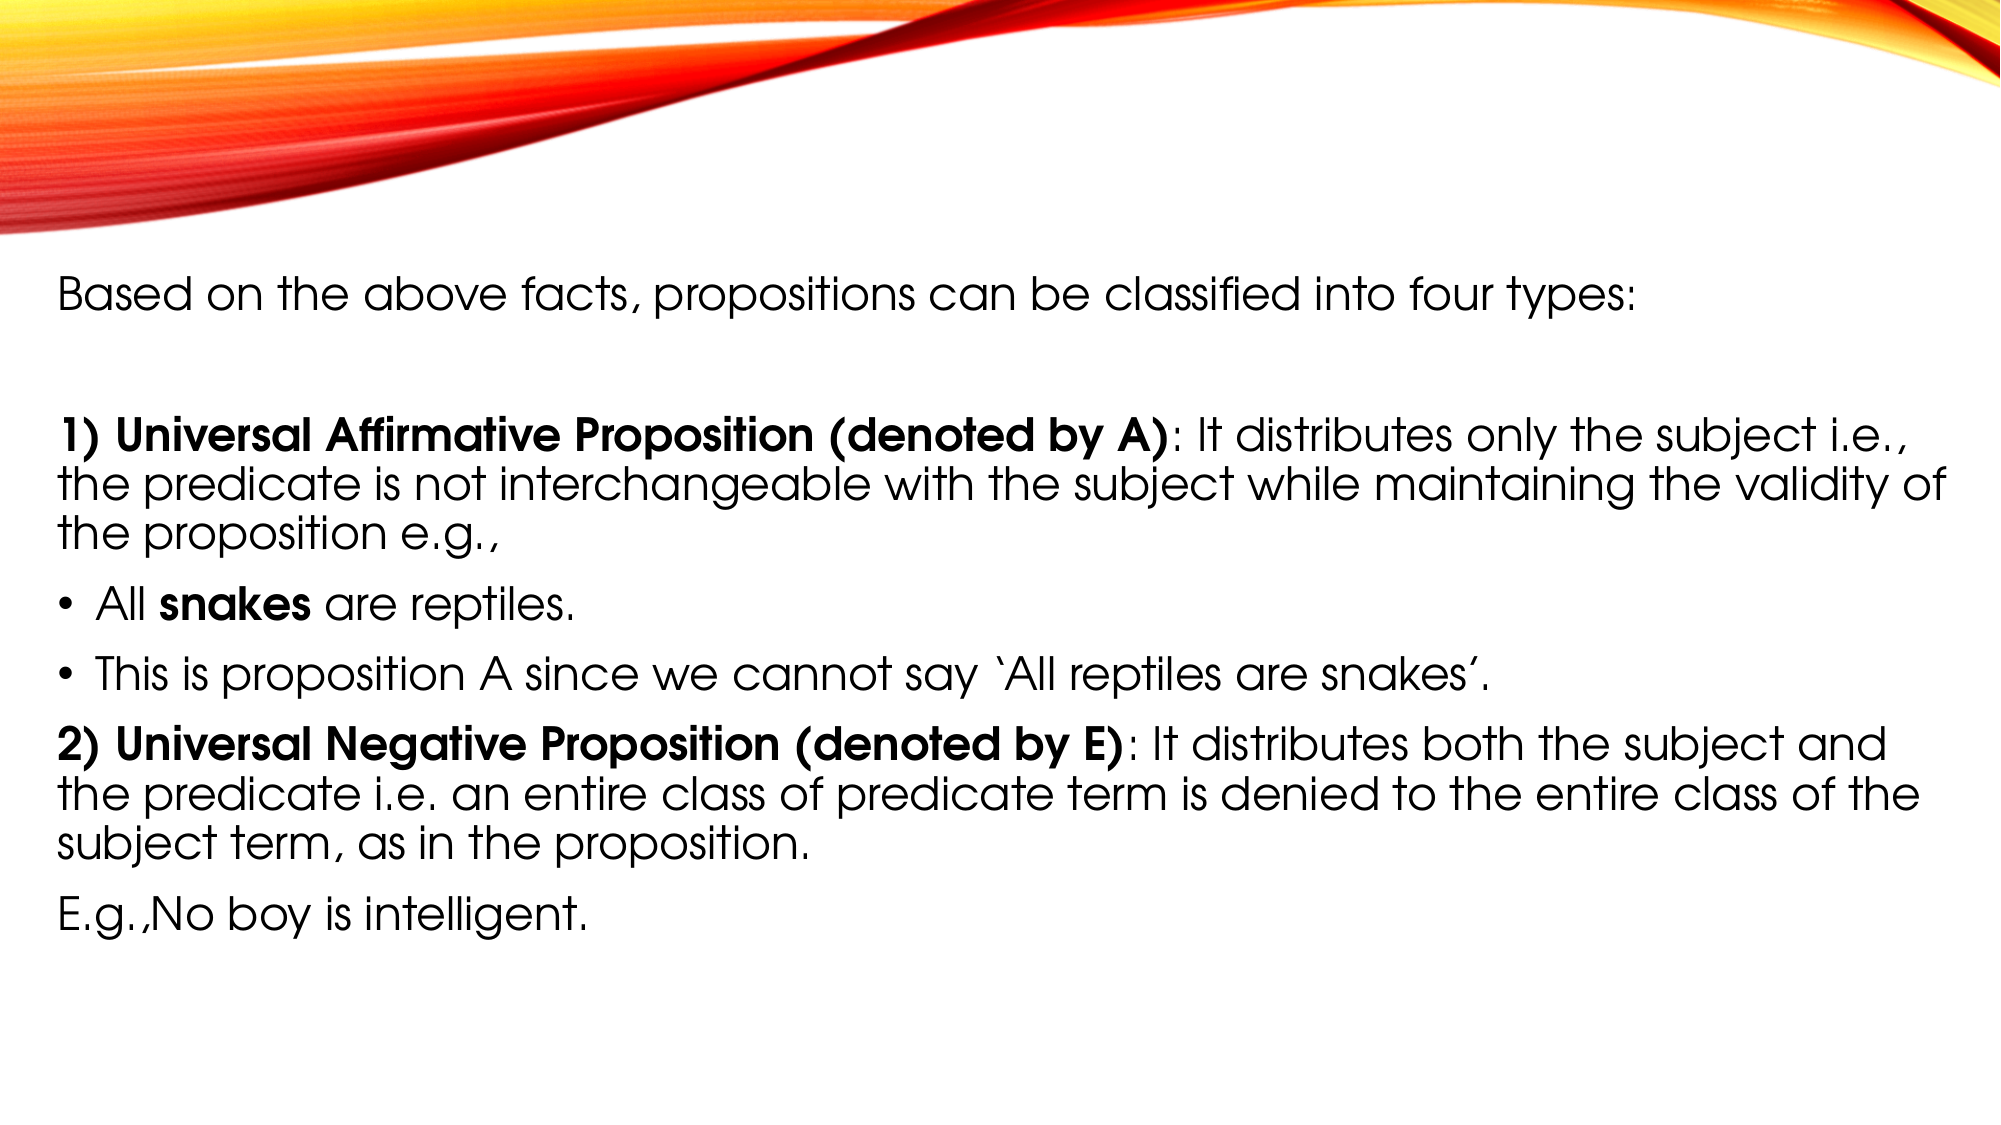

Based on the above facts, propositions can be classified into four types:

1) Universal Affirmative Proposition (denoted by A): It distributes only the subject i.e., the predicate is not interchangeable with the subject while maintaining the validity of the proposition e.g.,
All snakes are reptiles.
This is proposition A since we cannot say ‘All reptiles are snakes’.
2) Universal Negative Proposition (denoted by E): It distributes both the subject and the predicate i.e. an entire class of predicate term is denied to the entire class of the subject term, as in the proposition.
E.g.,No boy is intelligent.